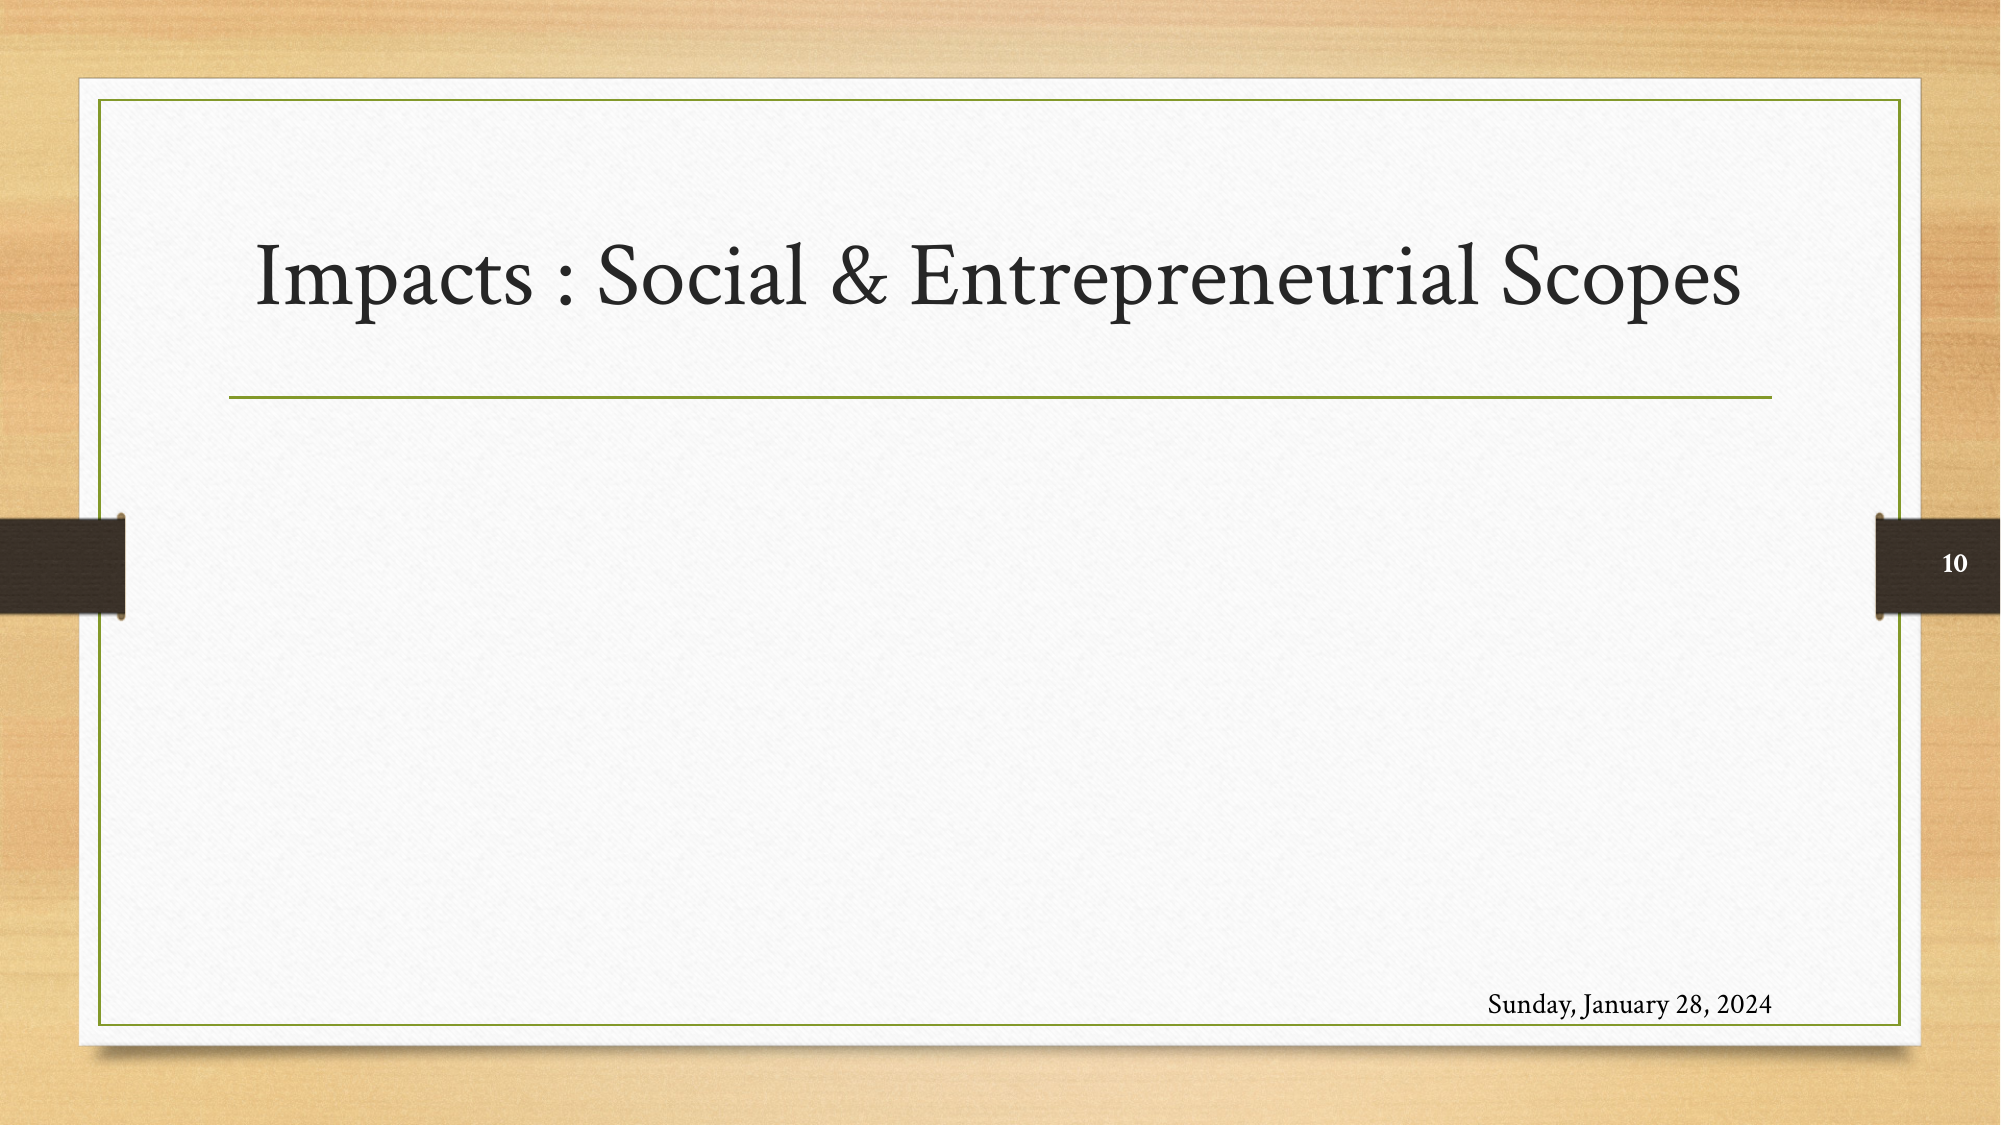

# Impacts : Social & Entrepreneurial Scopes

10
Sunday, January 28, 2024